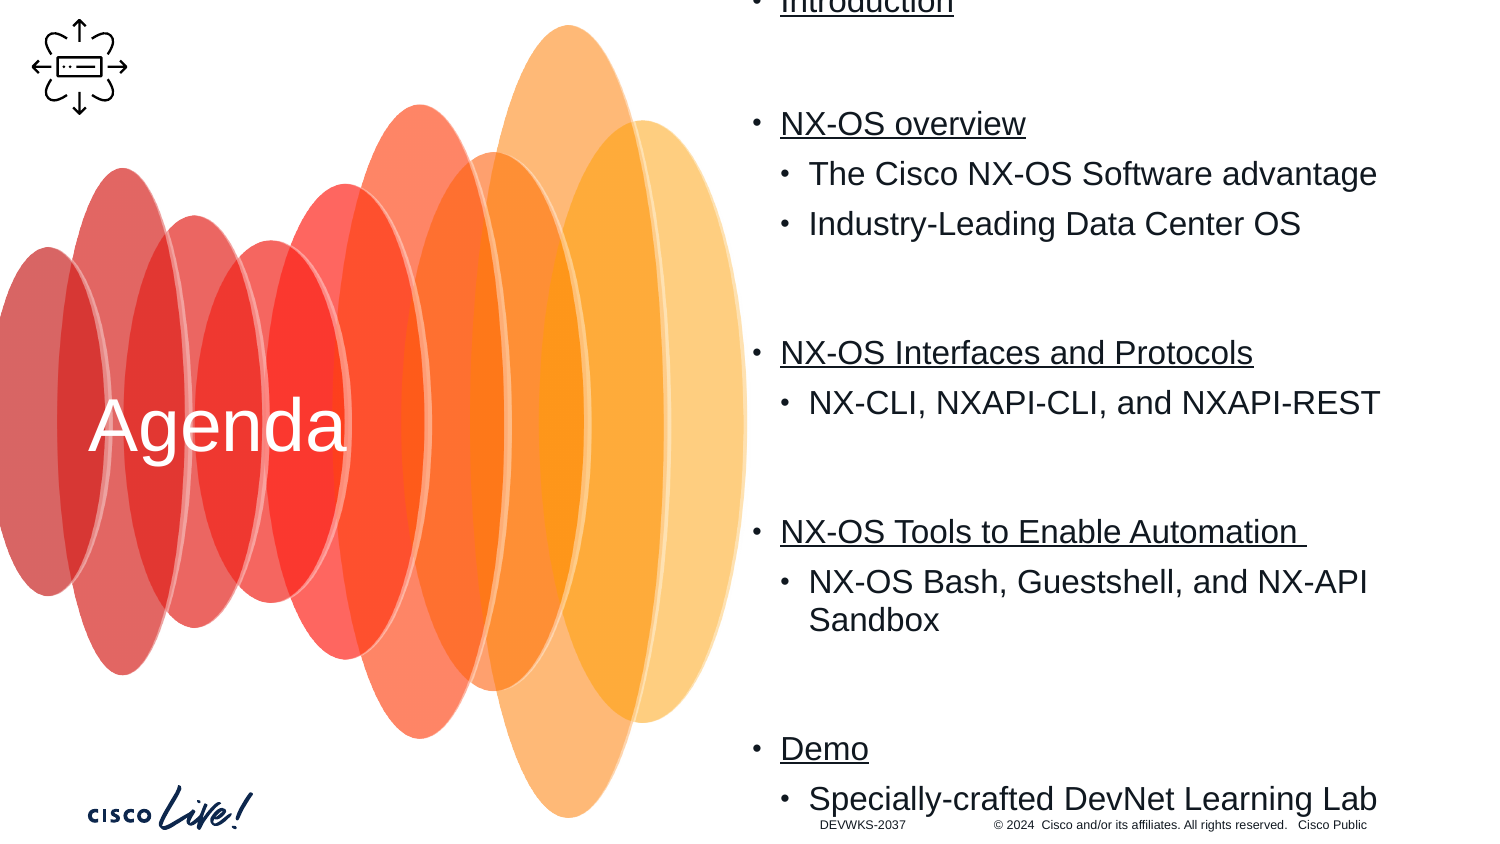

Introduction

NX-OS overview
The Cisco NX-OS Software advantage
Industry-Leading Data Center OS

NX-OS Interfaces and Protocols
NX-CLI, NXAPI-CLI, and NXAPI-REST

NX-OS Tools to Enable Automation
NX-OS Bash, Guestshell, and NX-API Sandbox

Demo
Specially-crafted DevNet Learning Lab

DEVWKS-2037